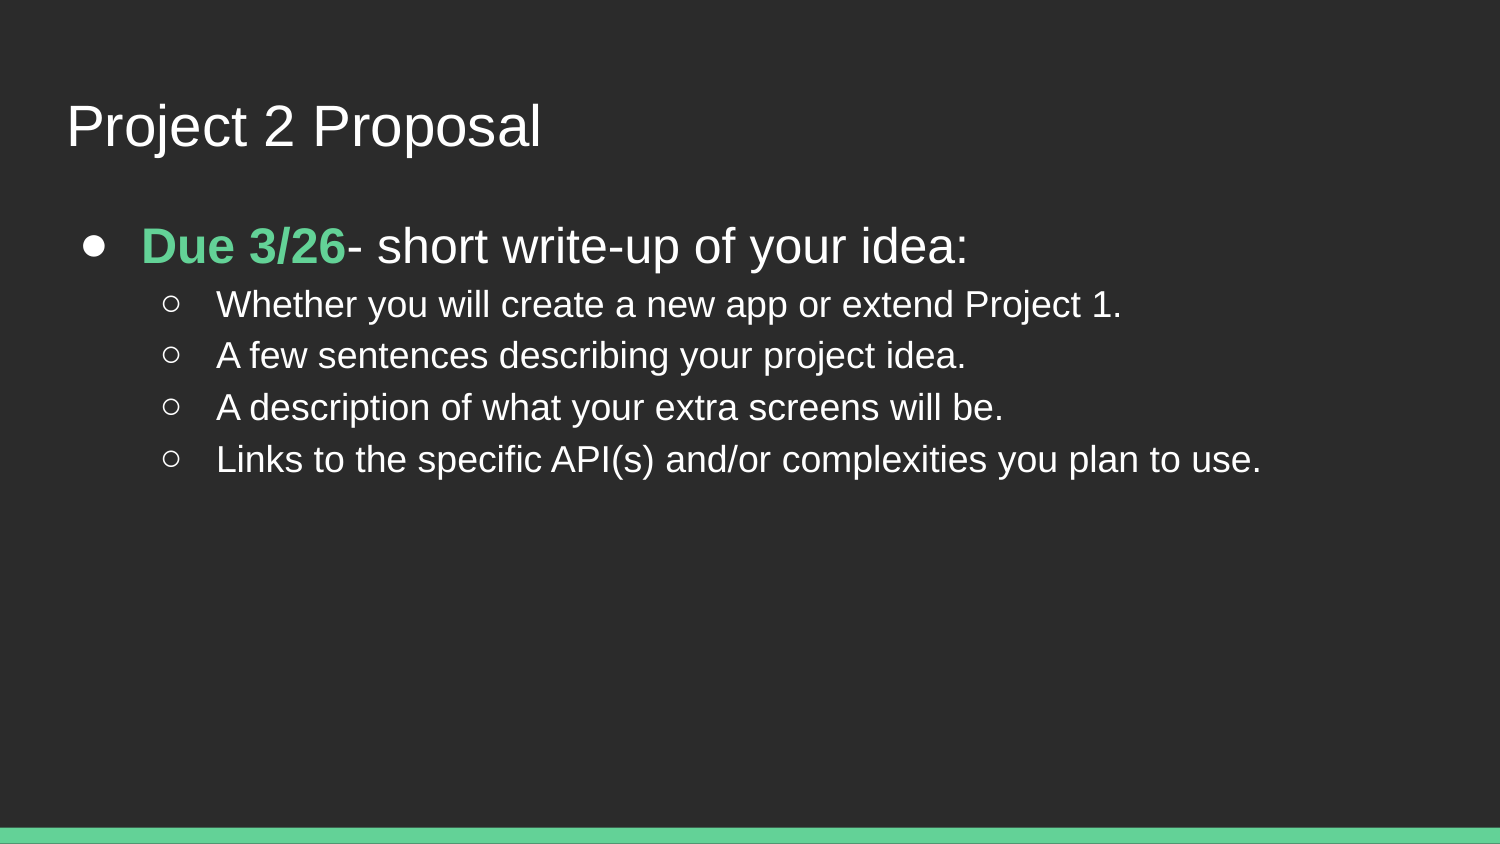

# Project 2 Proposal
Due 3/26- short write-up of your idea:
Whether you will create a new app or extend Project 1.
A few sentences describing your project idea.
A description of what your extra screens will be.
Links to the specific API(s) and/or complexities you plan to use.